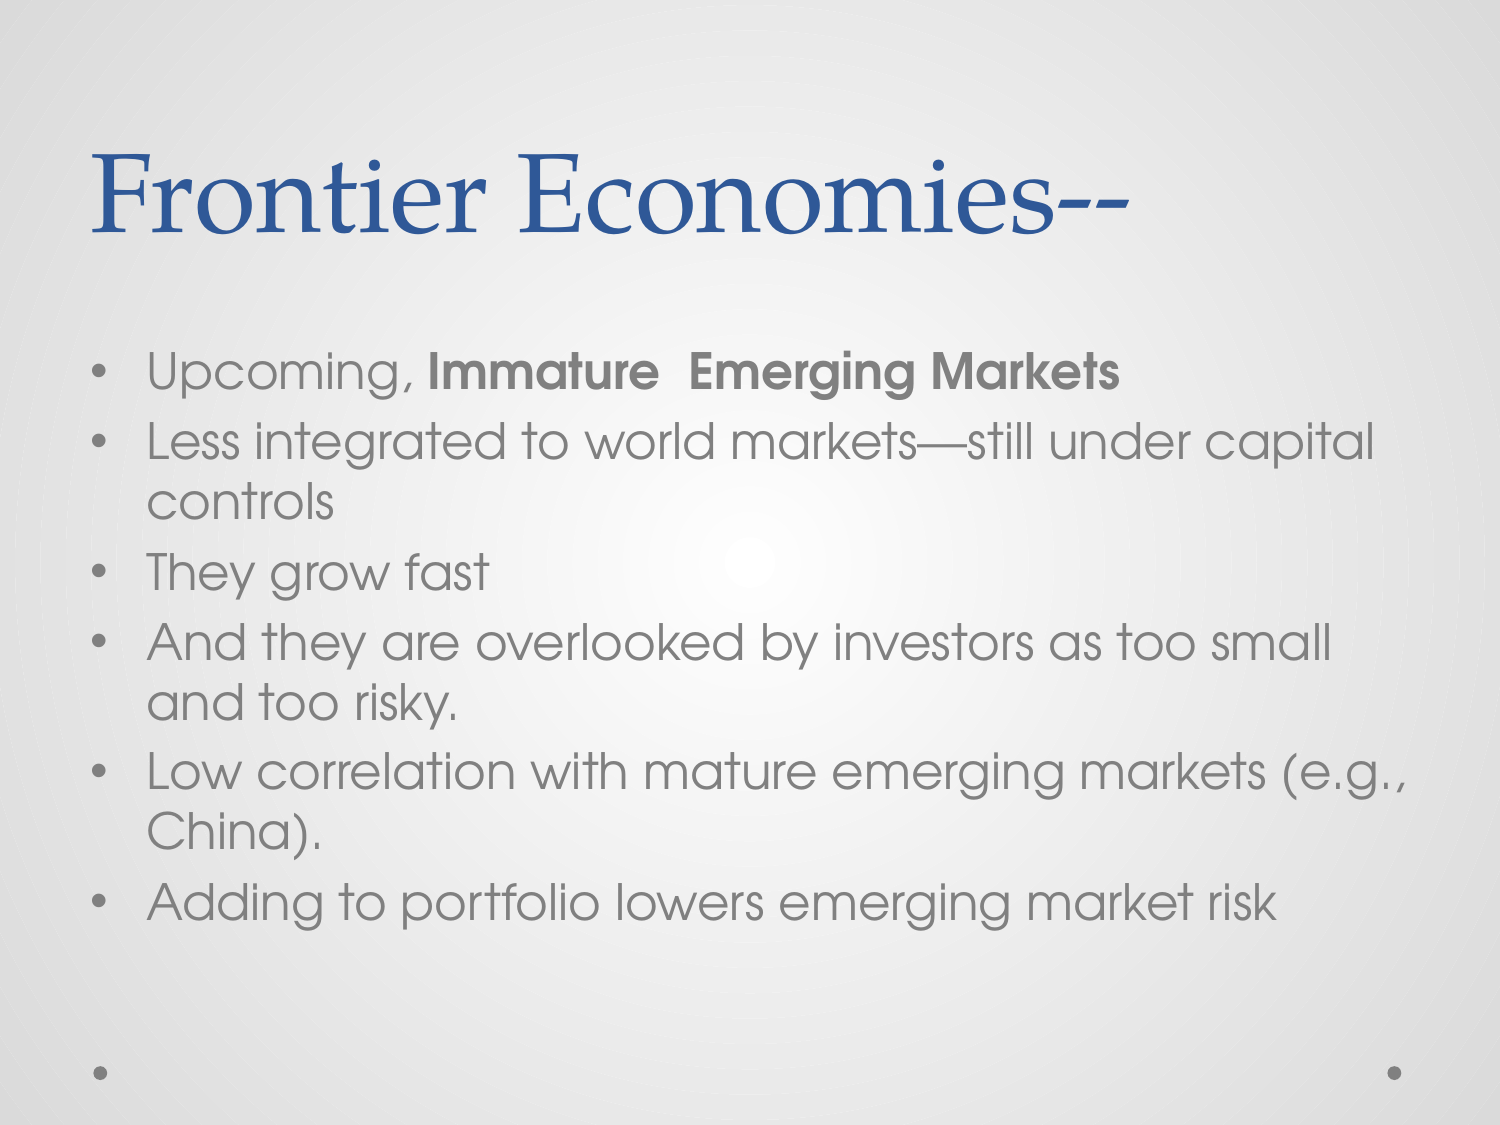

# Frontier Economies--

Upcoming, Immature  Emerging Markets
Less integrated to world markets—still under capital controls
They grow fast
And they are overlooked by investors as too small and too risky.
Low correlation with mature emerging markets (e.g., China).
Adding to portfolio lowers emerging market risk